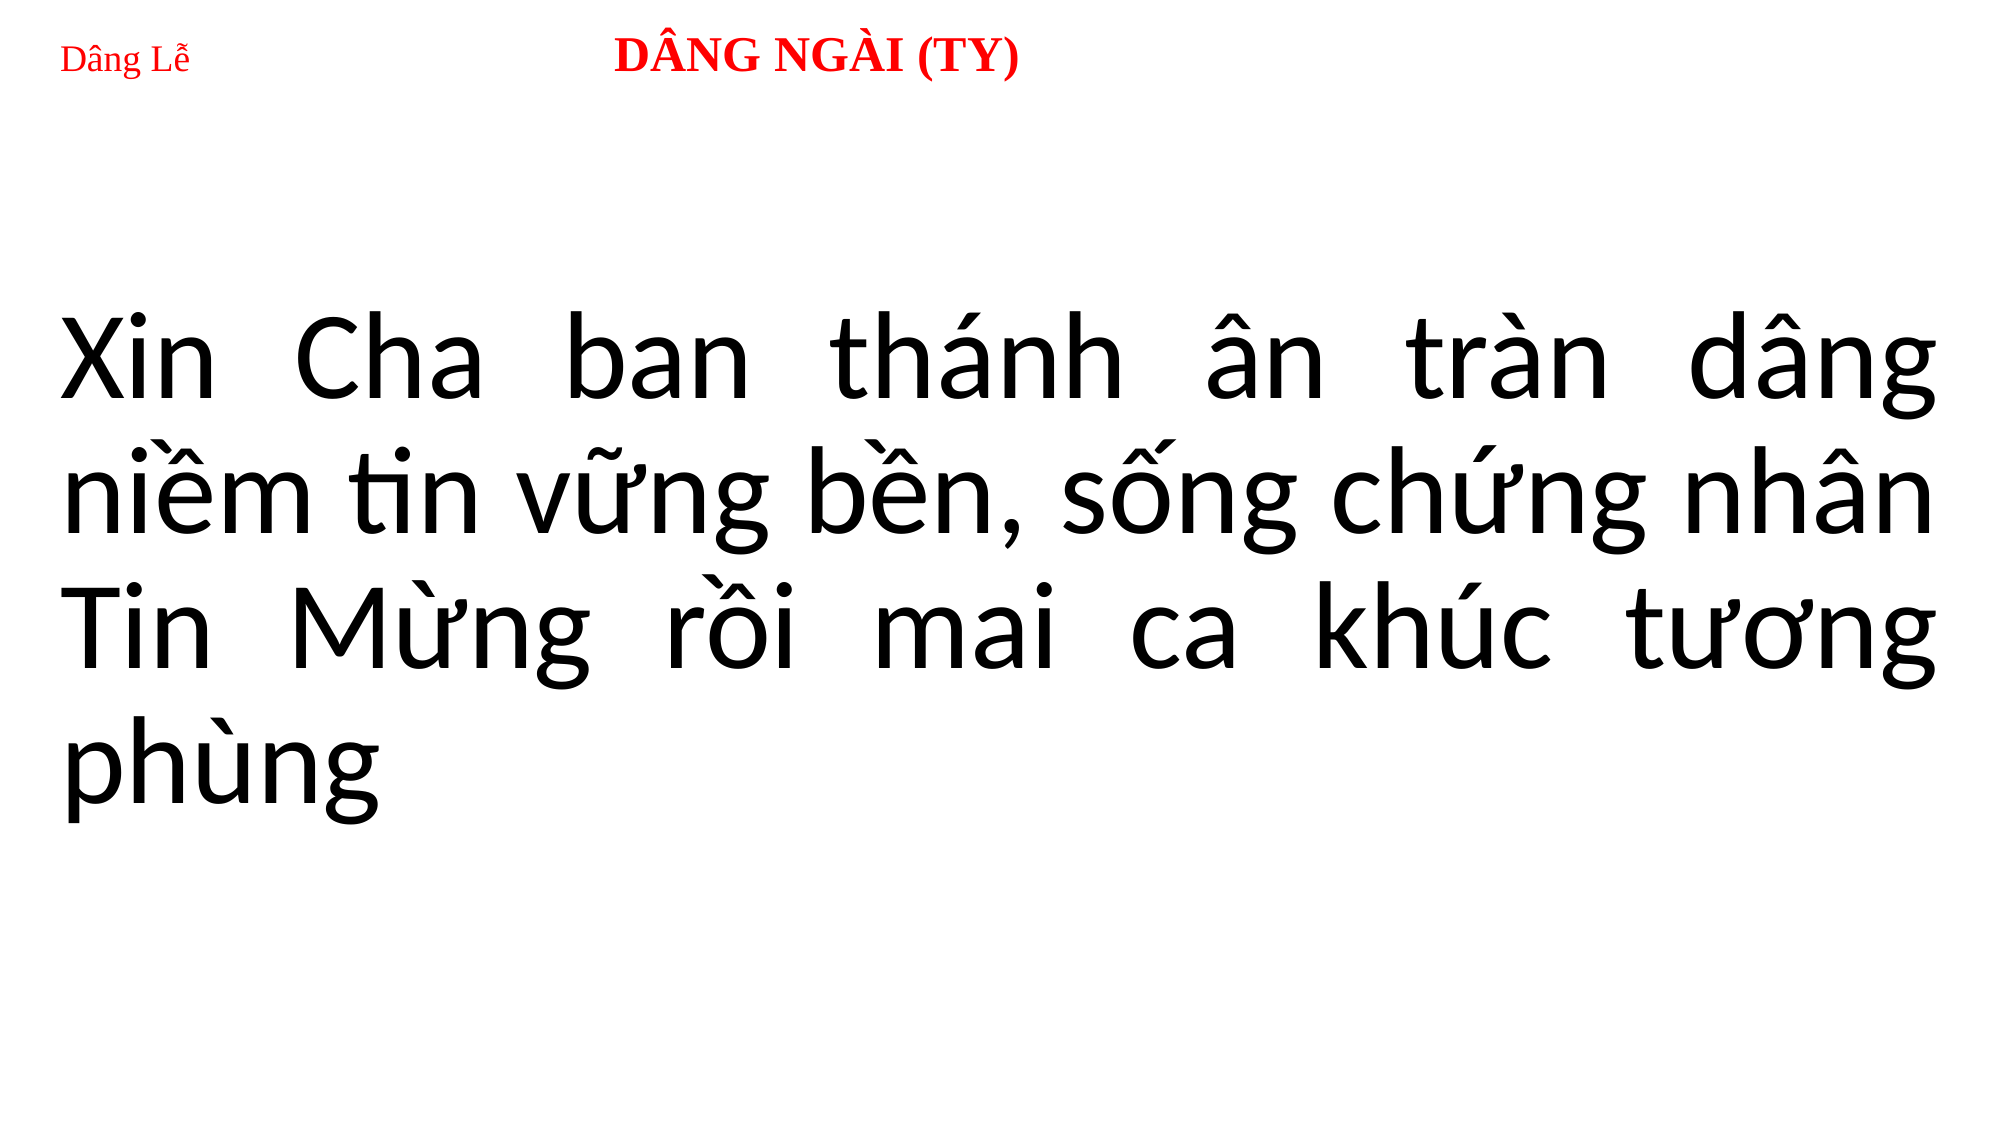

# Dâng Lễ                         	           DÂNG NGÀI (TY)
Xin Cha ban thánh ân tràn dâng niềm tin vững bền, sống chứng nhân Tin Mừng rồi mai ca khúc tương phùng